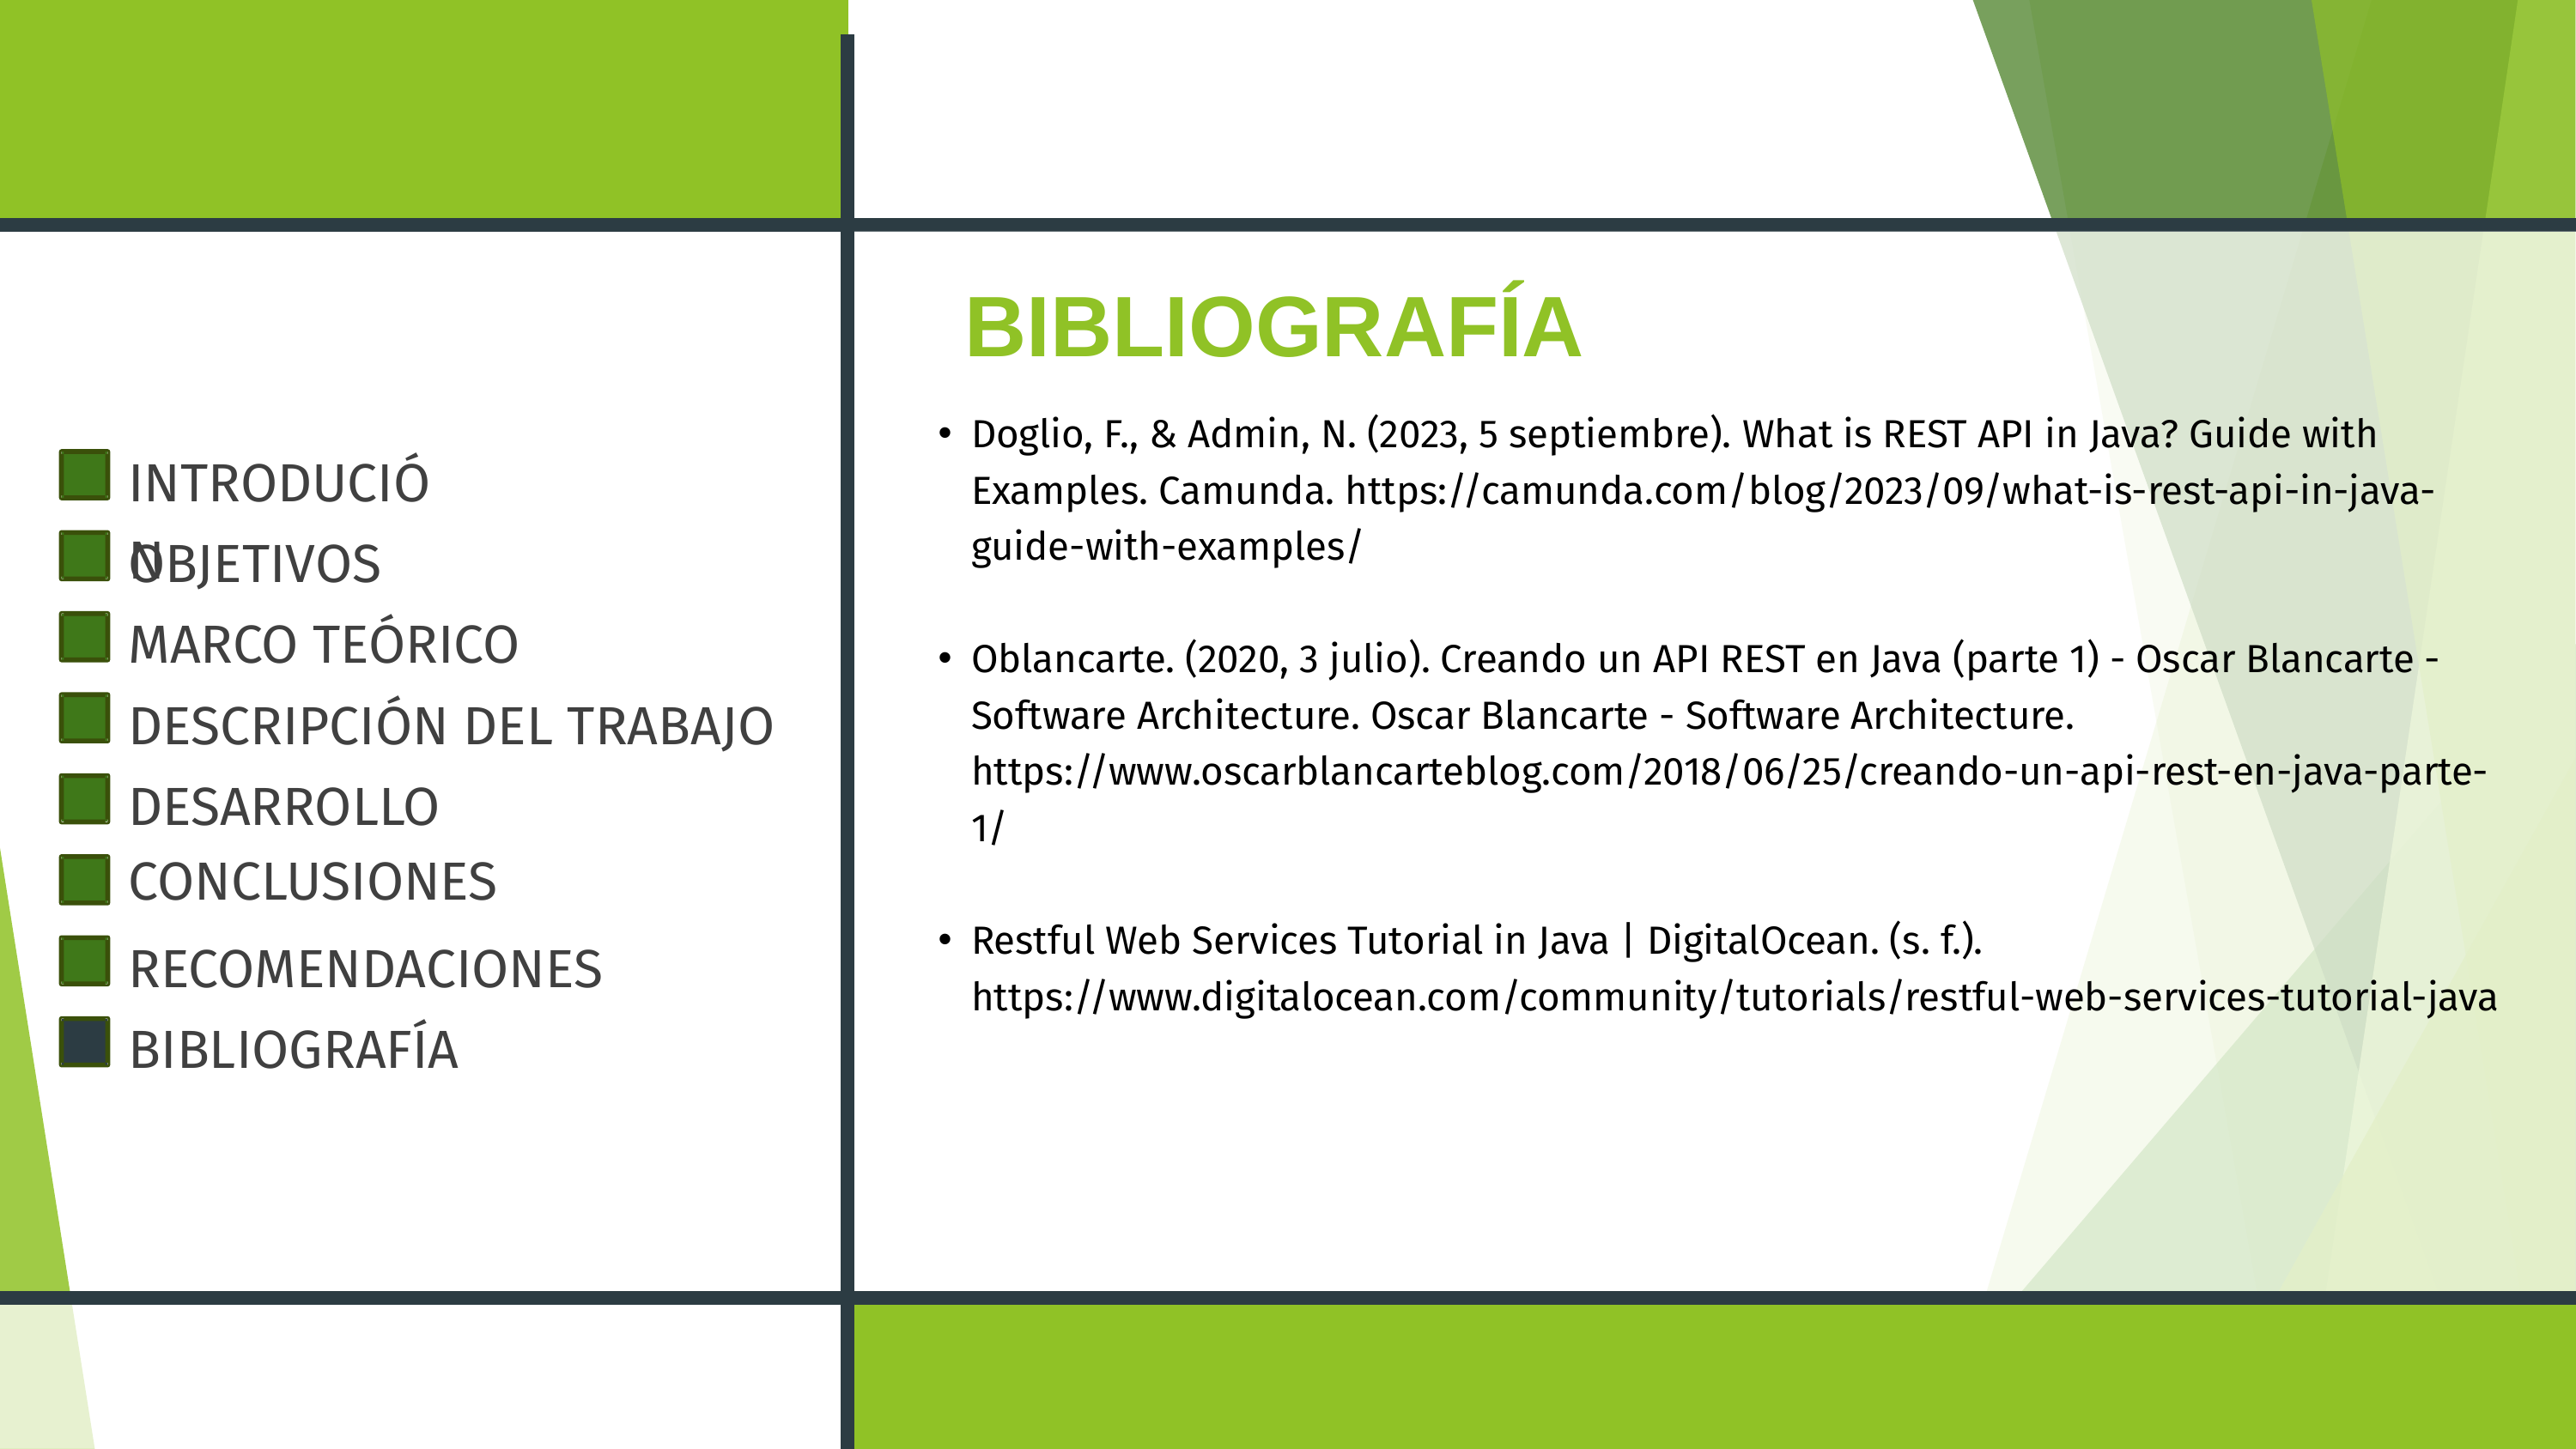

BIBLIOGRAFÍA
Doglio, F., & Admin, N. (2023, 5 septiembre). What is REST API in Java? Guide with Examples. Camunda. https://camunda.com/blog/2023/09/what-is-rest-api-in-java-guide-with-examples/

Oblancarte. (2020, 3 julio). Creando un API REST en Java (parte 1) - Oscar Blancarte - Software Architecture. Oscar Blancarte - Software Architecture. https://www.oscarblancarteblog.com/2018/06/25/creando-un-api-rest-en-java-parte-1/

Restful Web Services Tutorial in Java | DigitalOcean. (s. f.). https://www.digitalocean.com/community/tutorials/restful-web-services-tutorial-java

INTRODUCIÓN

OBJETIVOS

MARCO TEÓRICO

DESCRIPCIÓN DEL TRABAJO

DESARROLLO

CONCLUSIONES

RECOMENDACIONES

BIBLIOGRAFÍA